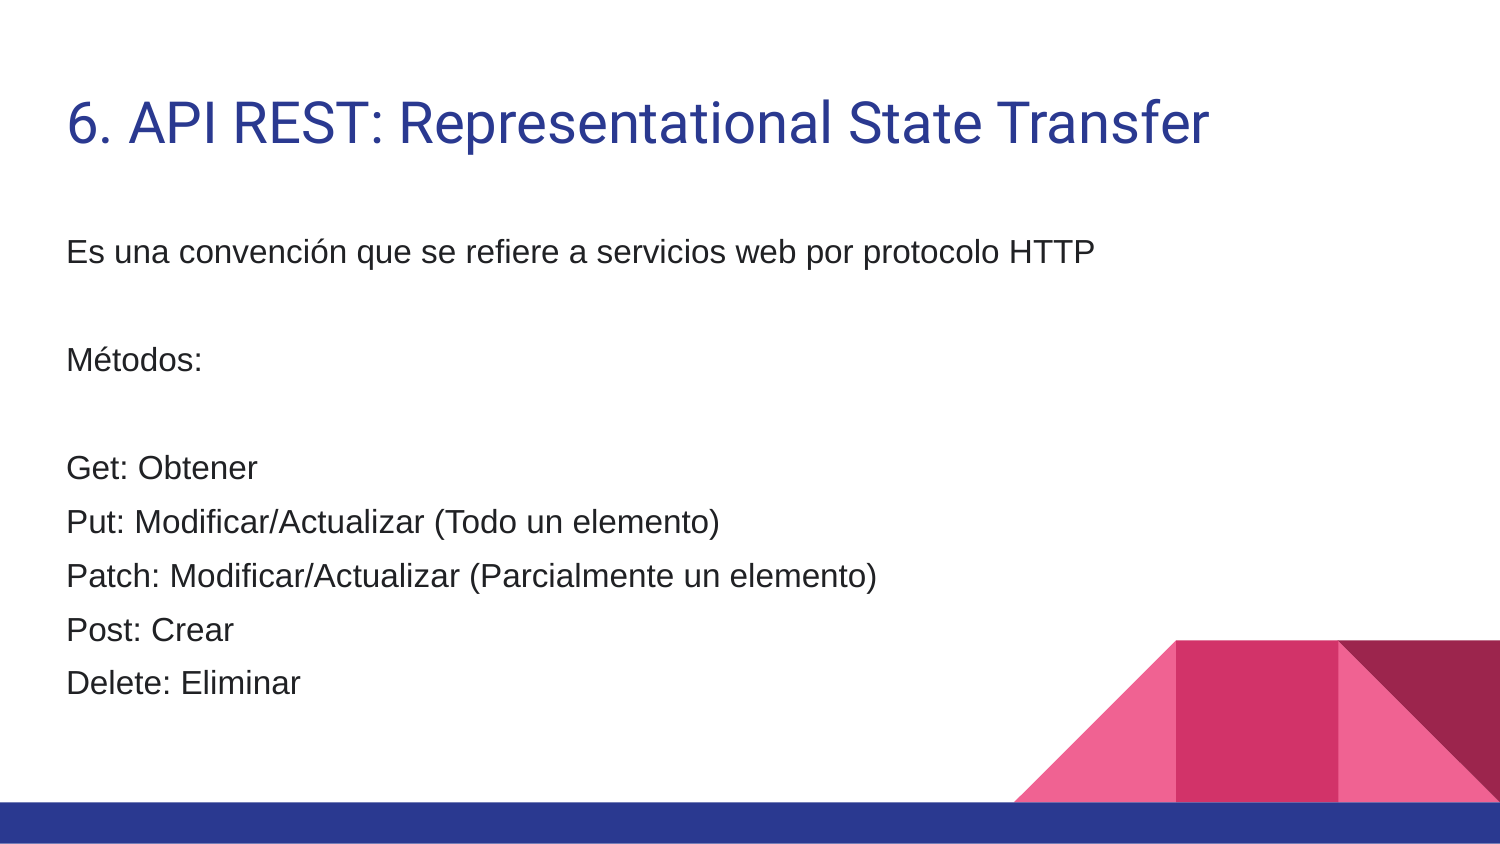

# 6. API REST: Representational State Transfer
Es una convención que se refiere a servicios web por protocolo HTTP

Métodos:

Get: Obtener
Put: Modificar/Actualizar (Todo un elemento)
Patch: Modificar/Actualizar (Parcialmente un elemento)
Post: Crear
Delete: Eliminar